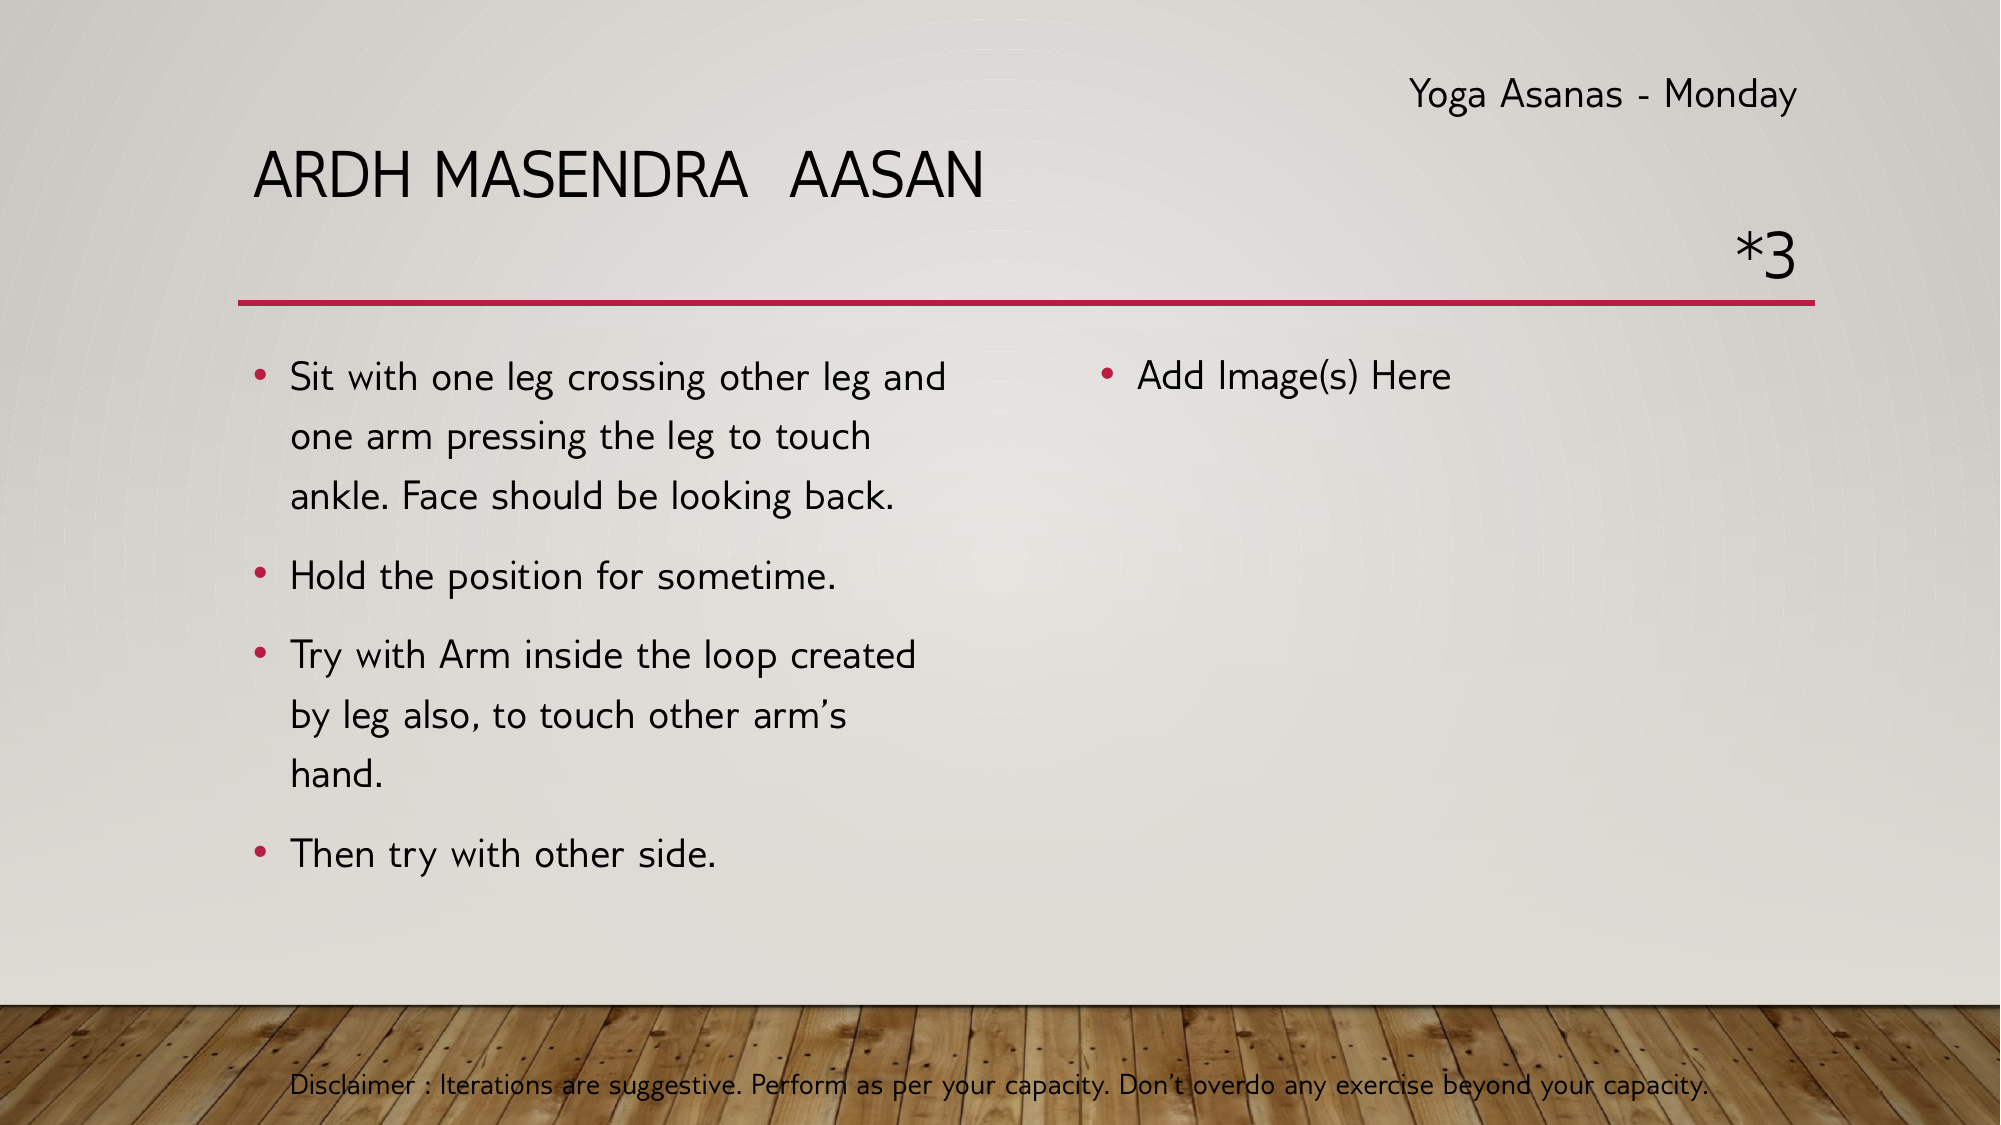

Yoga Asanas - Monday
# Ardh masendra  aasan
*3
Add Image(s) Here

Sit with one leg crossing other leg and one arm pressing the leg to touch ankle. Face should be looking back.
Hold the position for sometime.
Try with Arm inside the loop created by leg also, to touch other arm’s hand.
Then try with other side.
Disclaimer : Iterations are suggestive. Perform as per your capacity. Don’t overdo any exercise beyond your capacity.